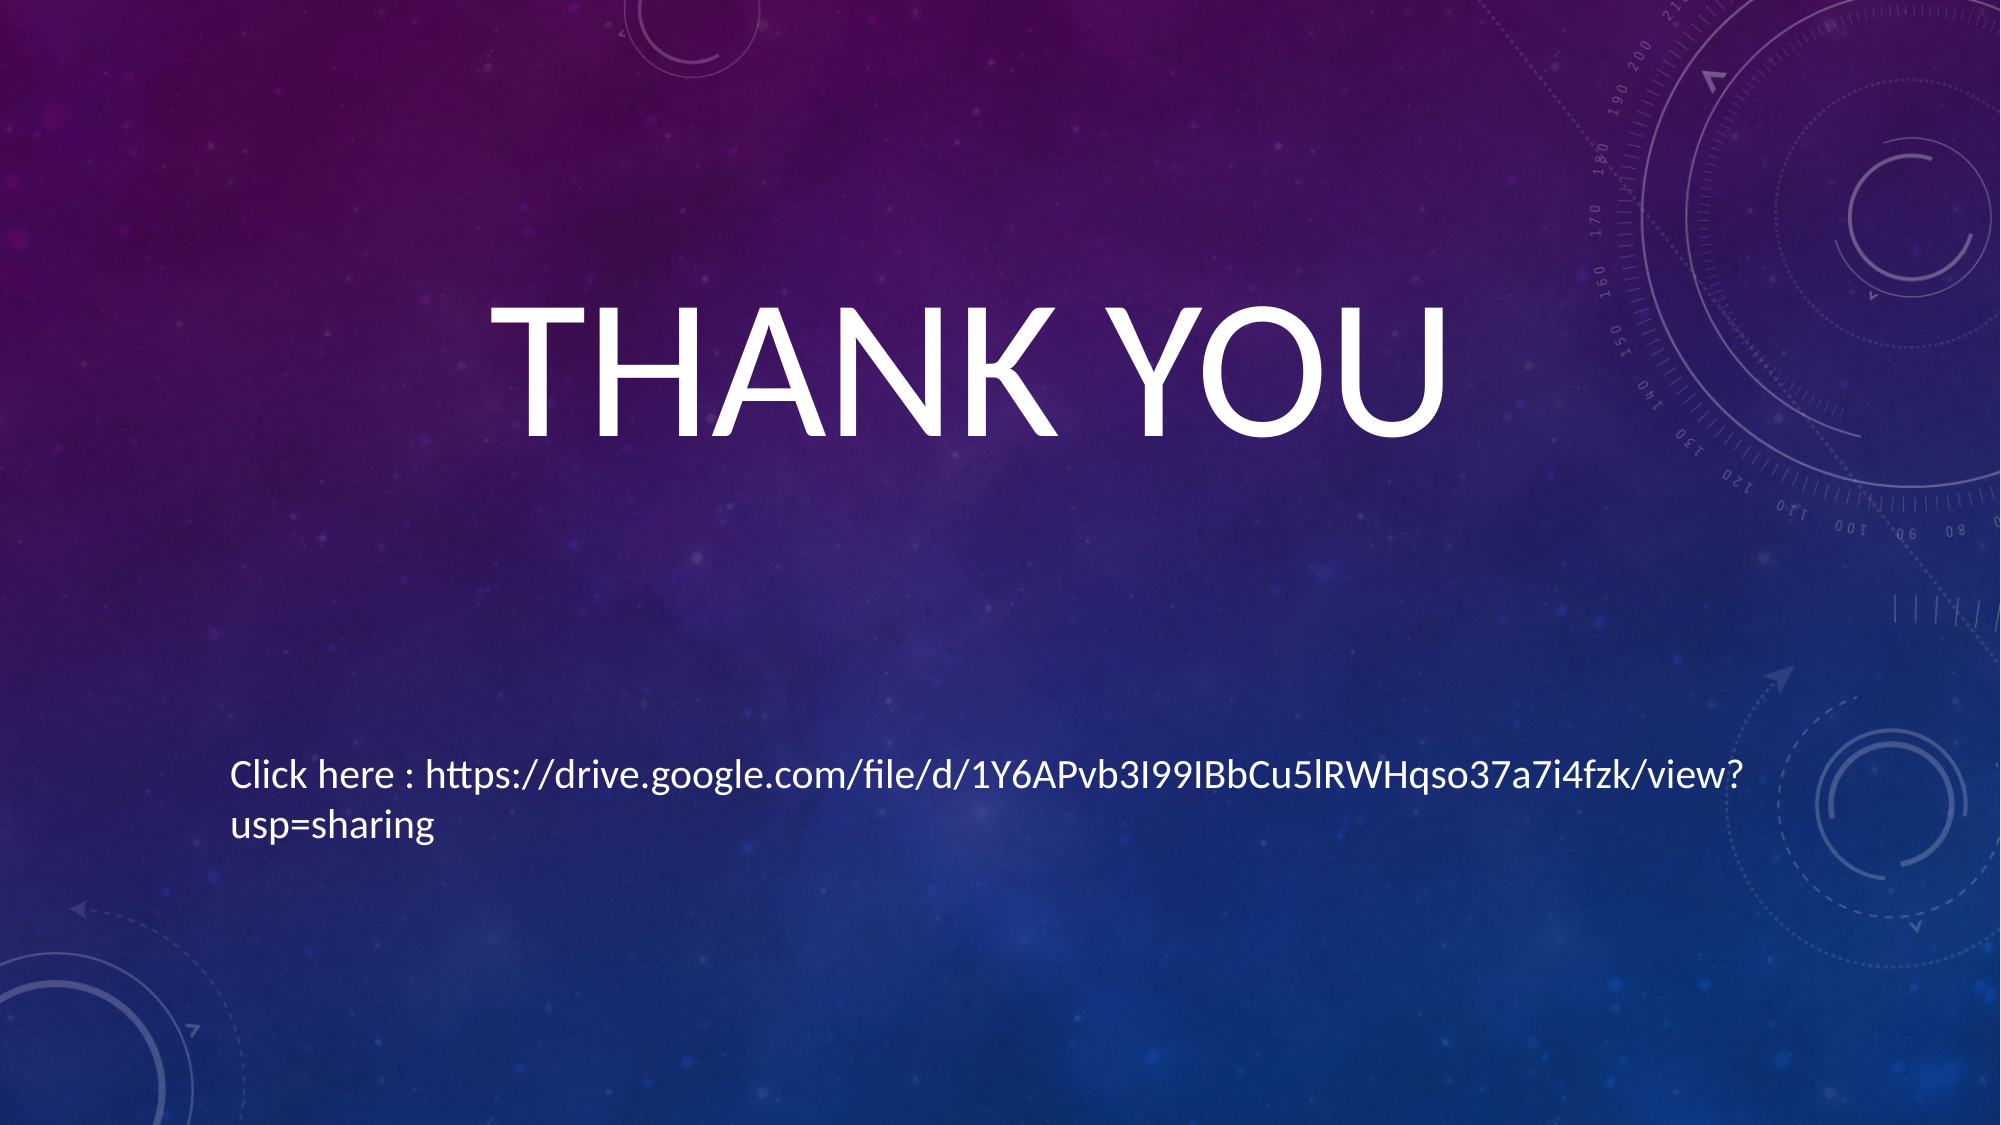

# THANK YOU
Click here : https://drive.google.com/file/d/1Y6APvb3I99IBbCu5lRWHqso37a7i4fzk/view?usp=sharing